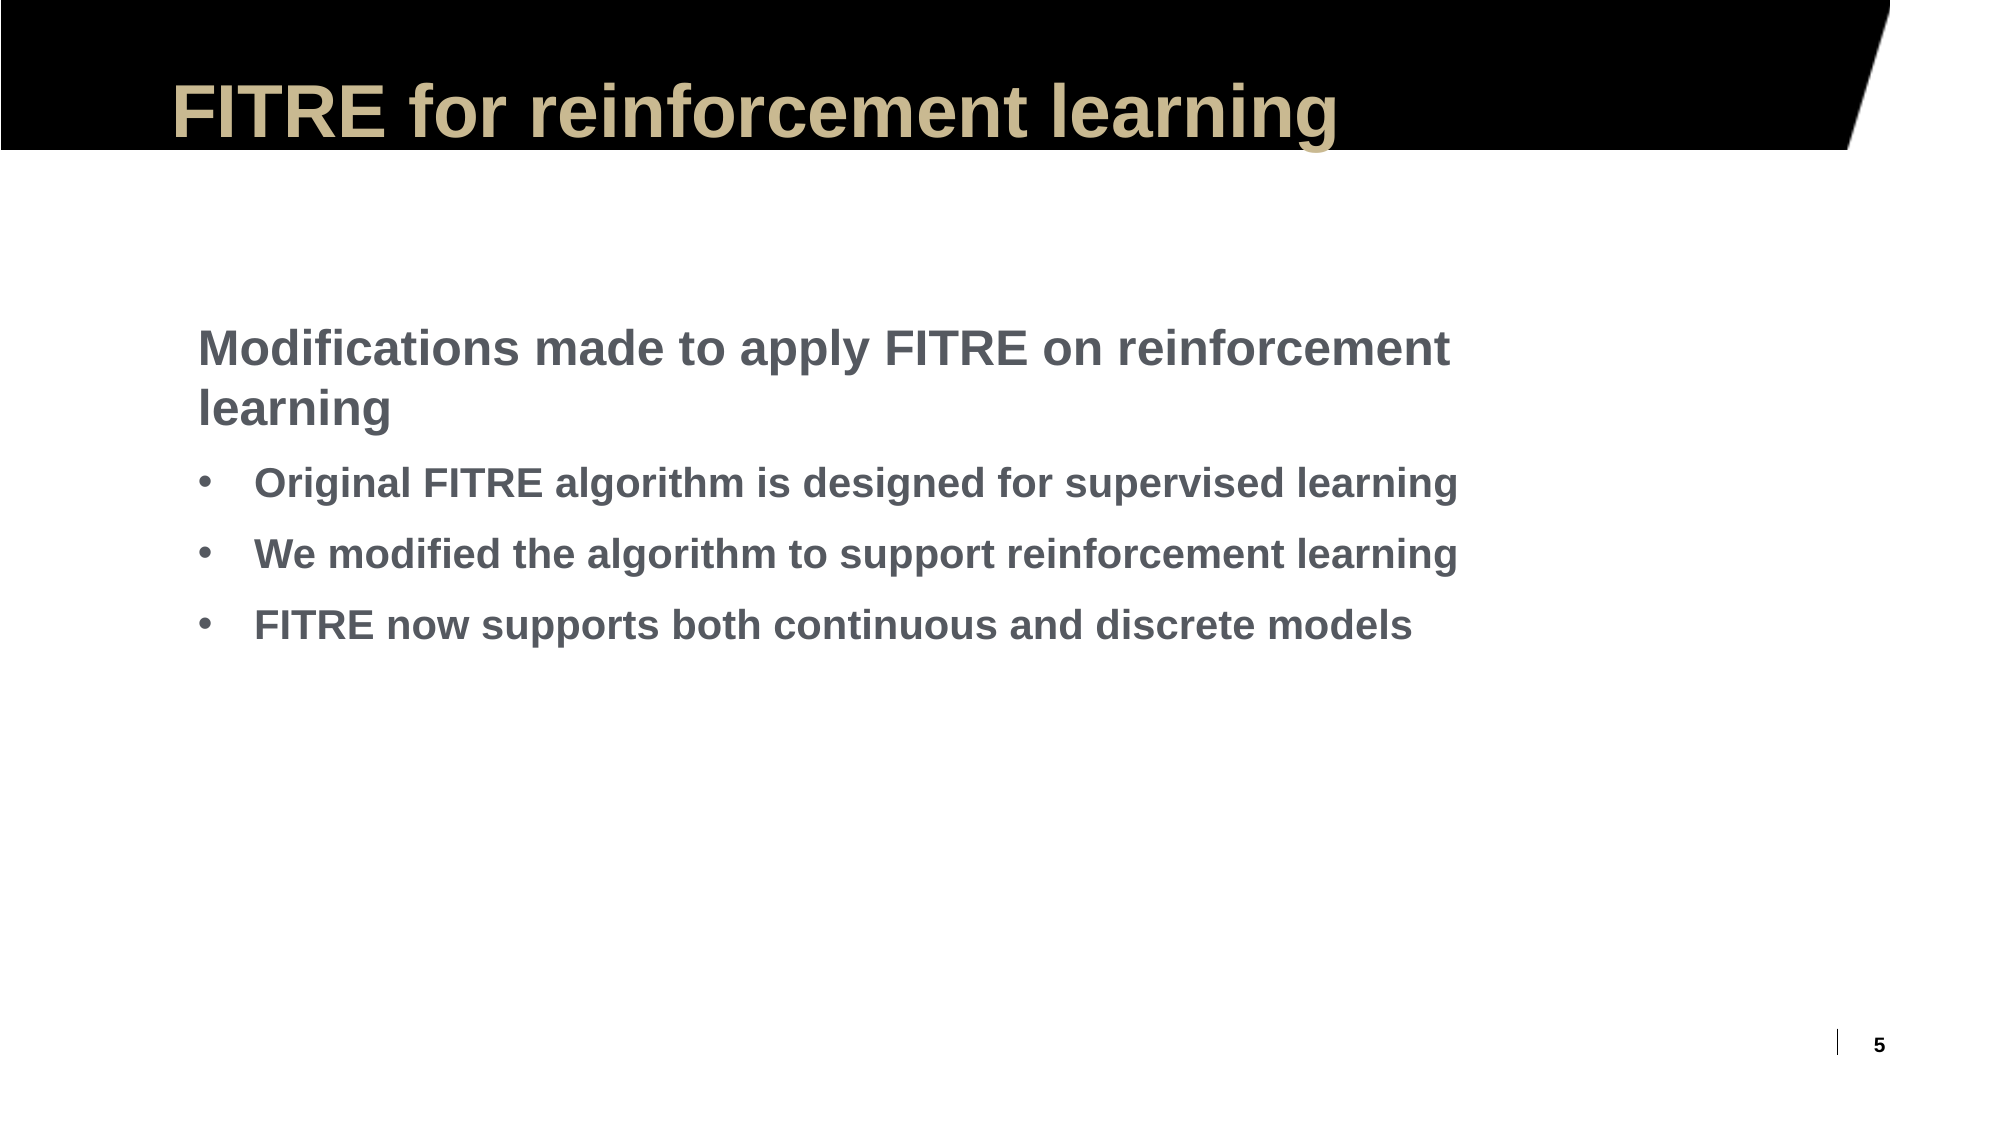

# FITRE for reinforcement learning
Modifications made to apply FITRE on reinforcement learning
Original FITRE algorithm is designed for supervised learning
We modified the algorithm to support reinforcement learning
FITRE now supports both continuous and discrete models
5